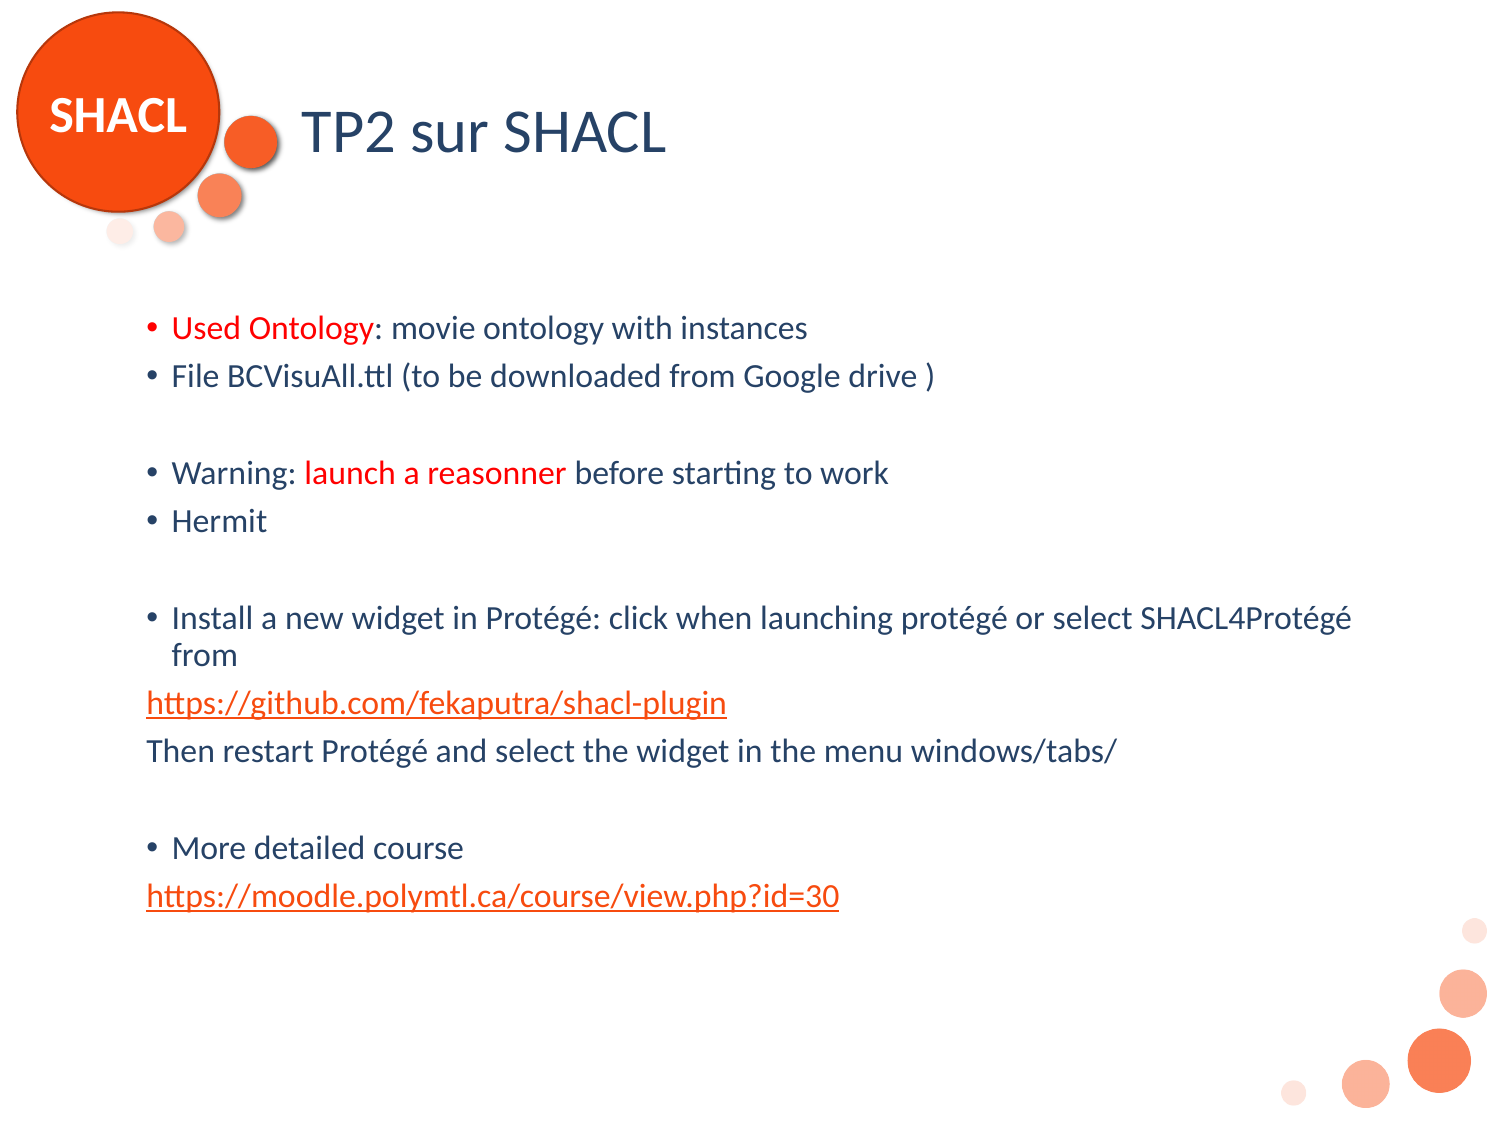

# TP2 sur SHACL
Used Ontology: movie ontology with instances
File BCVisuAll.ttl (to be downloaded from Google drive )

Warning: launch a reasonner before starting to work
Hermit

Install a new widget in Protégé: click when launching protégé or select SHACL4Protégé from
https://github.com/fekaputra/shacl-plugin
Then restart Protégé and select the widget in the menu windows/tabs/

More detailed course
https://moodle.polymtl.ca/course/view.php?id=30